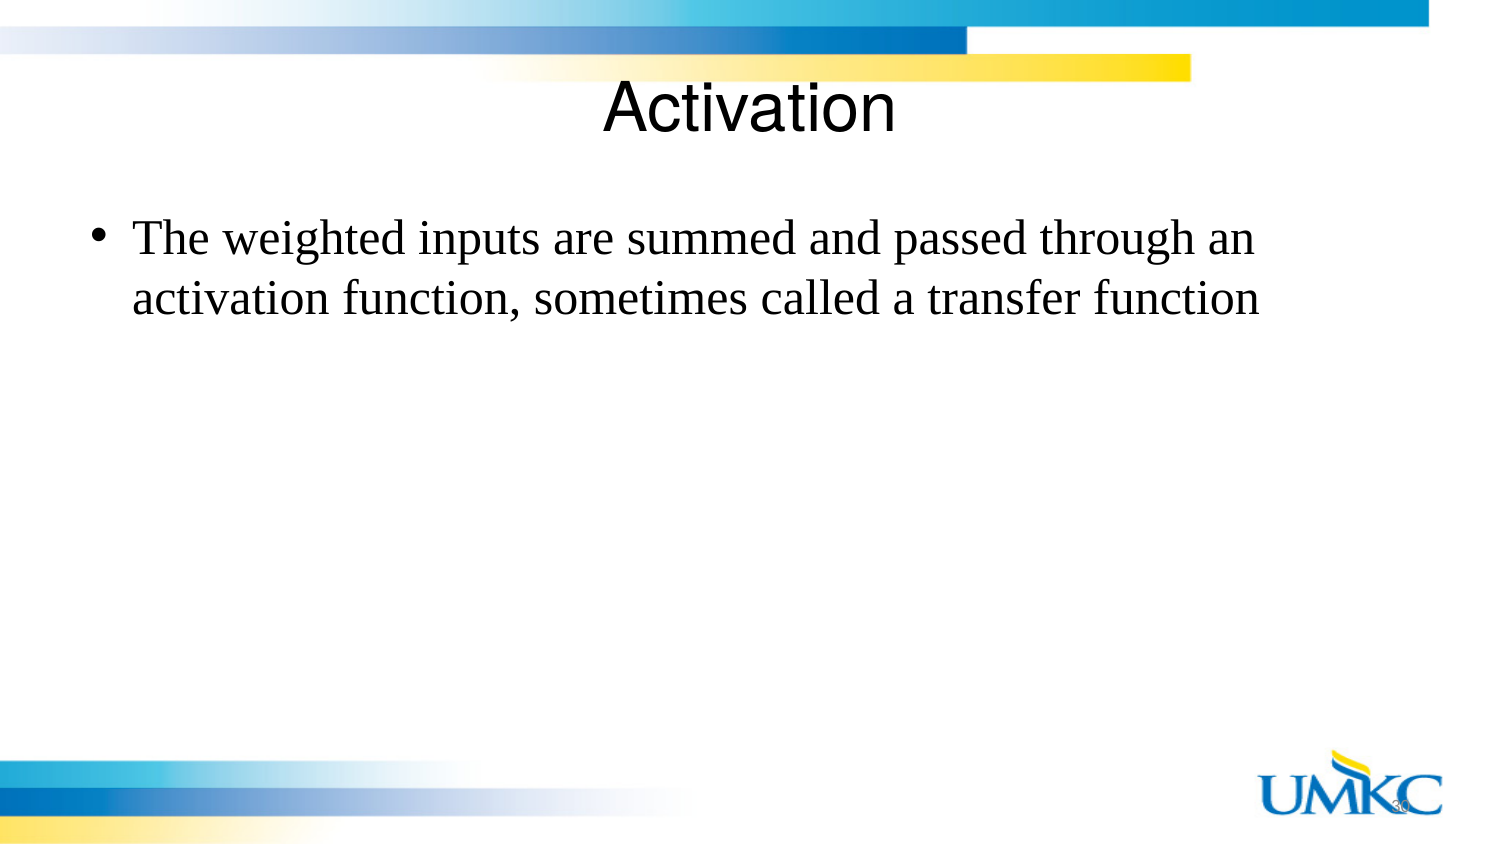

# Activation
The weighted inputs are summed and passed through an activation function, sometimes called a transfer function
30